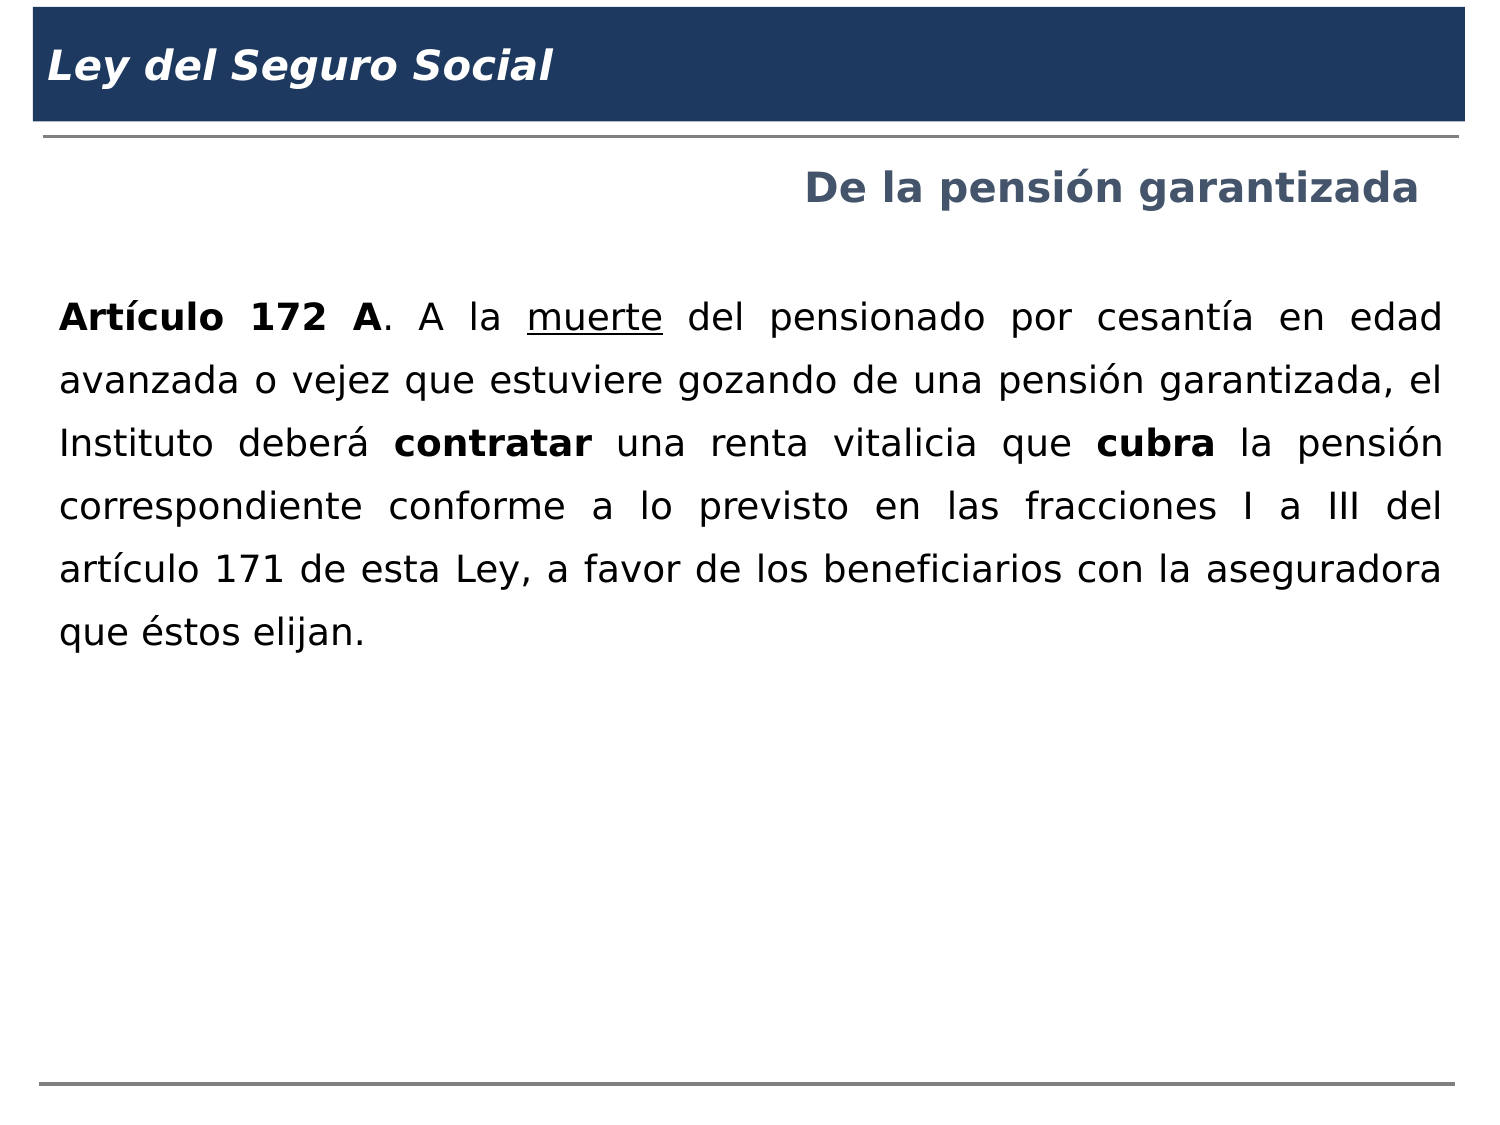

Ley del Seguro Social
De la pensión garantizada
Artículo 172 A. A la muerte del pensionado por cesantía en edad avanzada o vejez que estuviere gozando de una pensión garantizada, el Instituto deberá contratar una renta vitalicia que cubra la pensión correspondiente conforme a lo previsto en las fracciones I a III del artículo 171 de esta Ley, a favor de los beneficiarios con la aseguradora que éstos elijan.